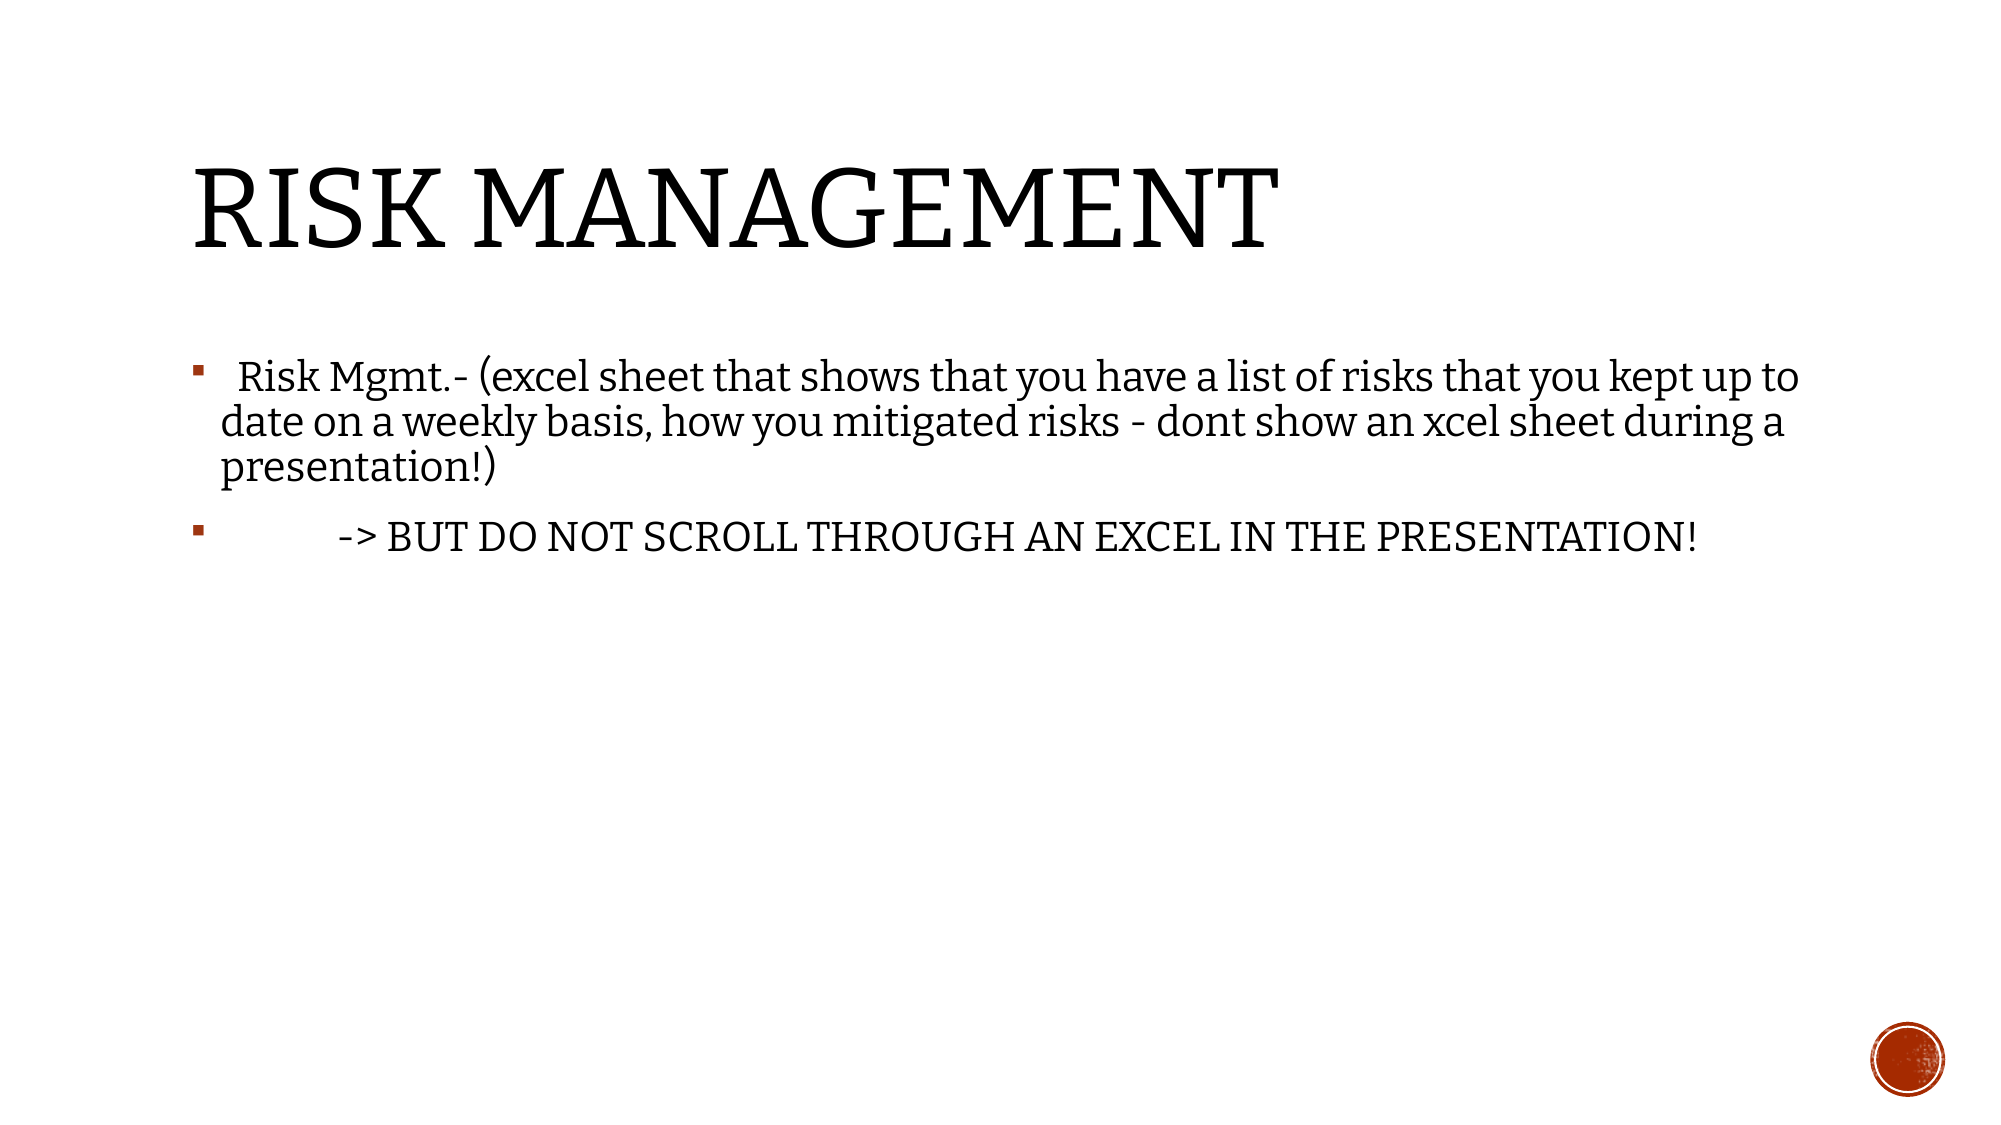

# Risk Management
  Risk Mgmt.- (excel sheet that shows that you have a list of risks that you kept up to date on a weekly basis, how you mitigated risks - dont show an xcel sheet during a presentation!)
              -> BUT DO NOT SCROLL THROUGH AN EXCEL IN THE PRESENTATION!